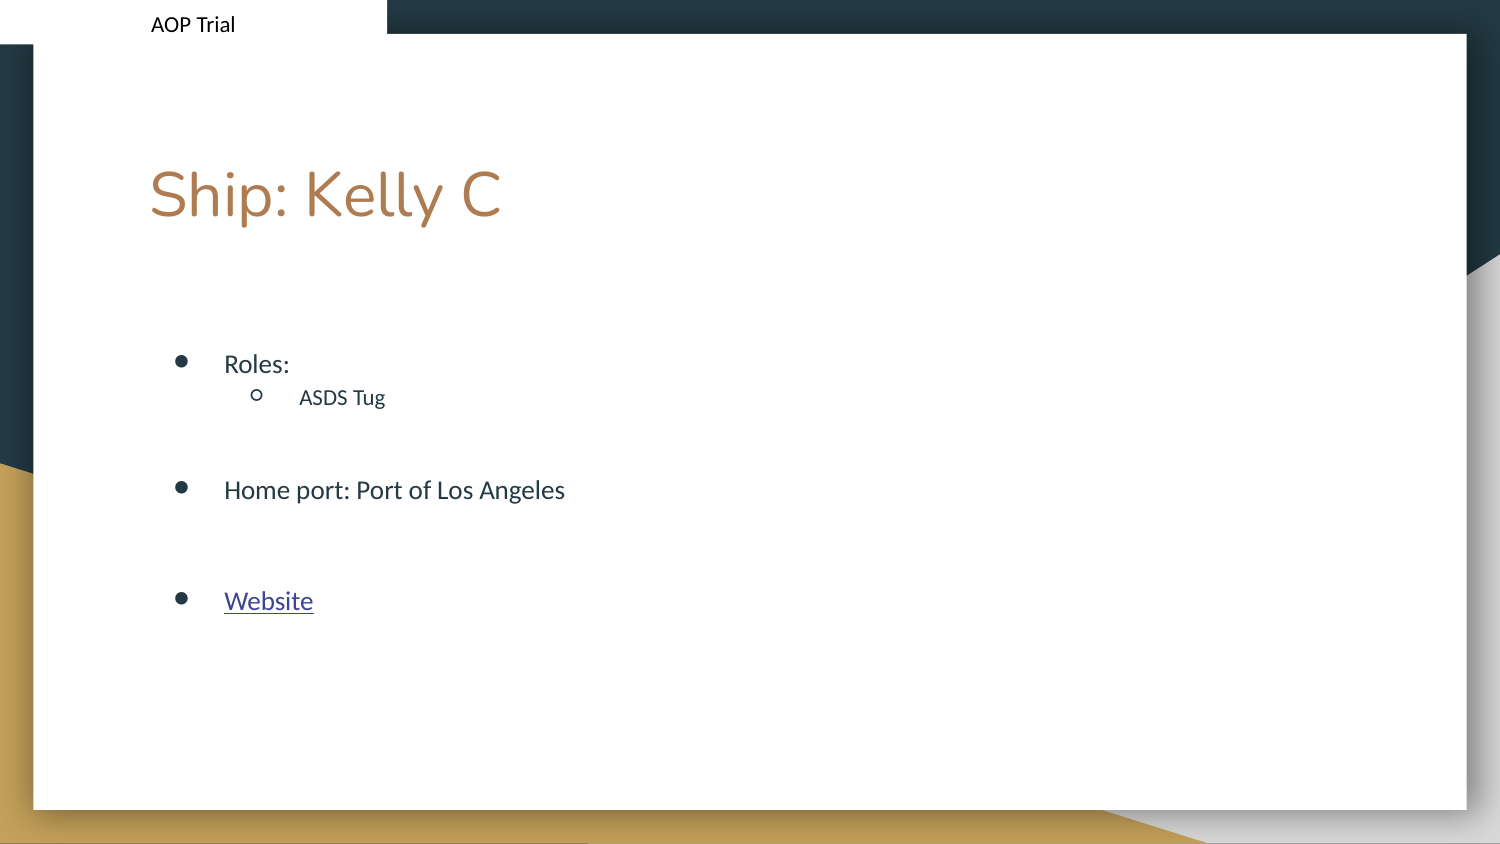

AOP Trial
# Ship: Kelly C
Roles:
ASDS Tug

Home port: Port of Los Angeles

Website